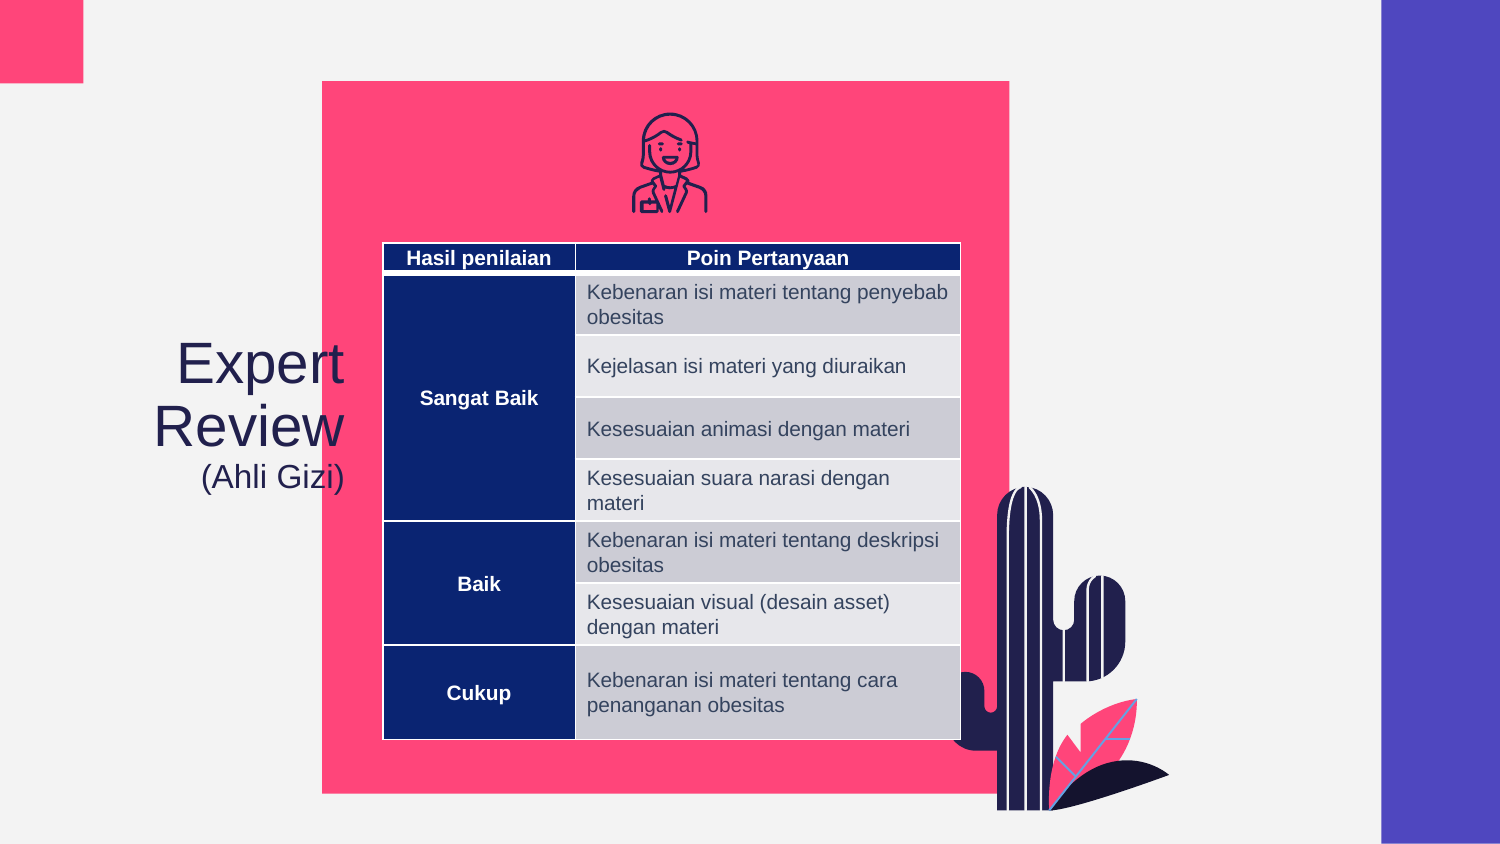

| Hasil penilaian | Poin Pertanyaan |
| --- | --- |
| Sangat Baik | Kebenaran isi materi tentang penyebab obesitas |
|  | Kejelasan isi materi yang diuraikan |
|  | Kesesuaian animasi dengan materi |
|  | Kesesuaian suara narasi dengan materi |
| Baik | Kebenaran isi materi tentang deskripsi obesitas |
|  | Kesesuaian visual (desain asset) dengan materi |
| Cukup | Kebenaran isi materi tentang cara penanganan obesitas |
Expert Review
(Ahli Gizi)